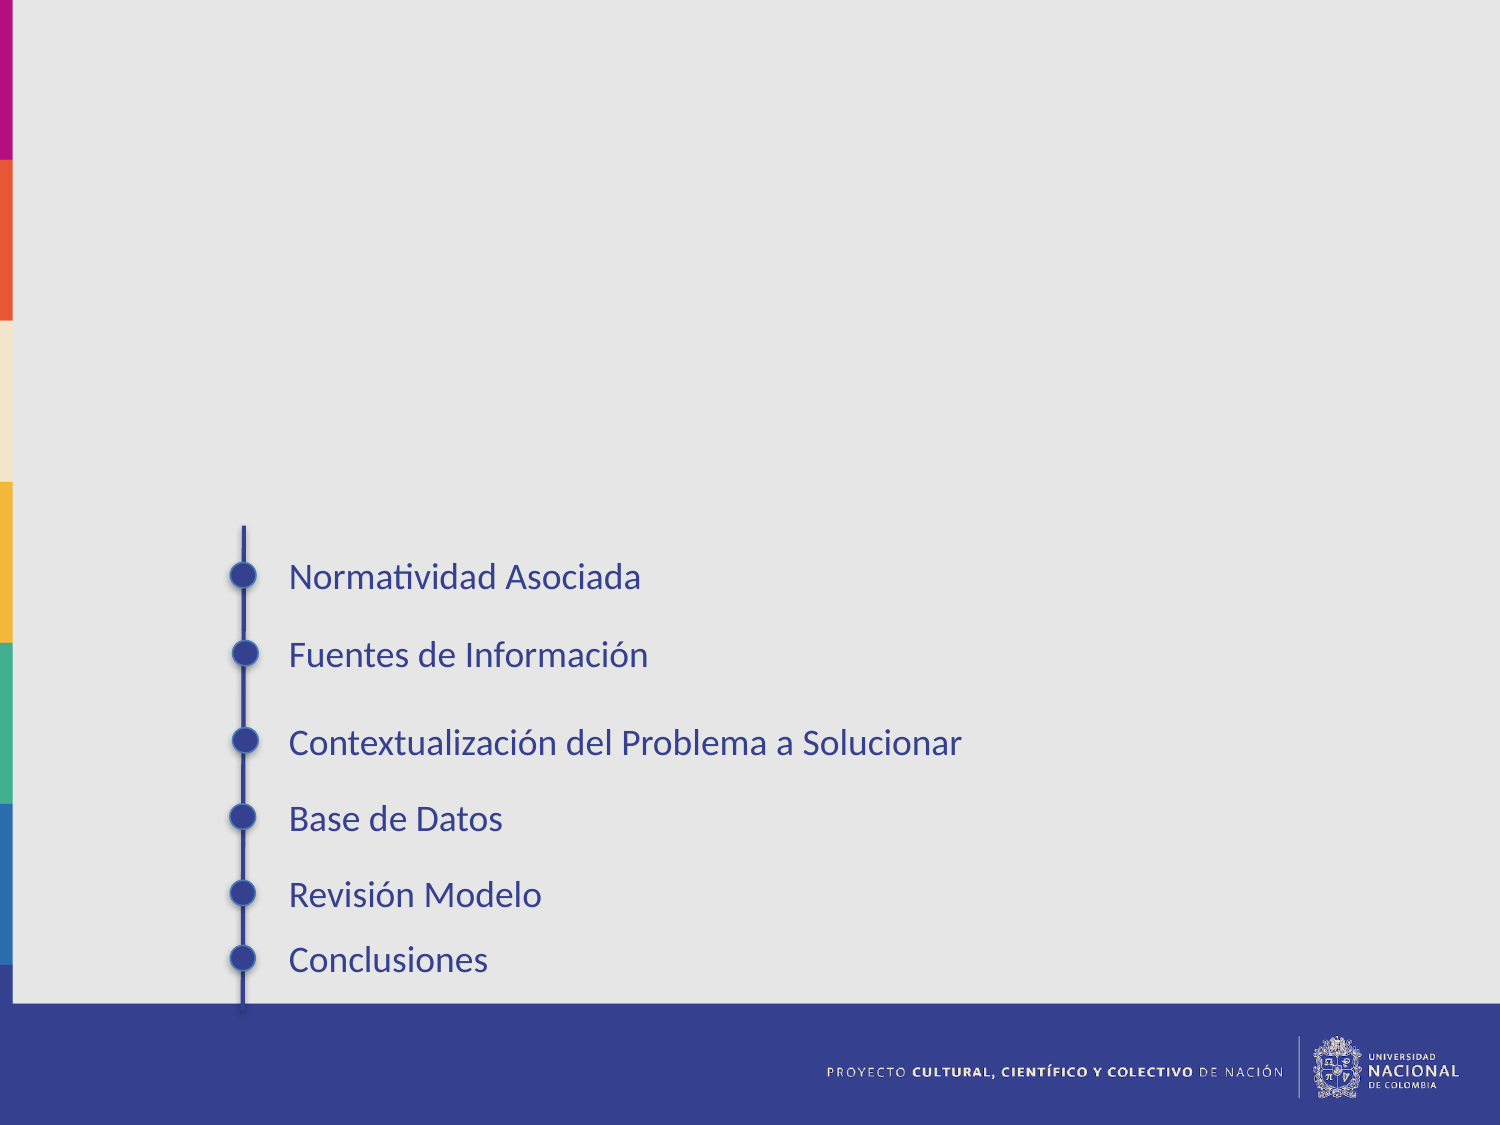

Normatividad Asociada

Fuentes de Información

Contextualización del Problema a Solucionar

Base de Datos

Revisión Modelo

Conclusiones